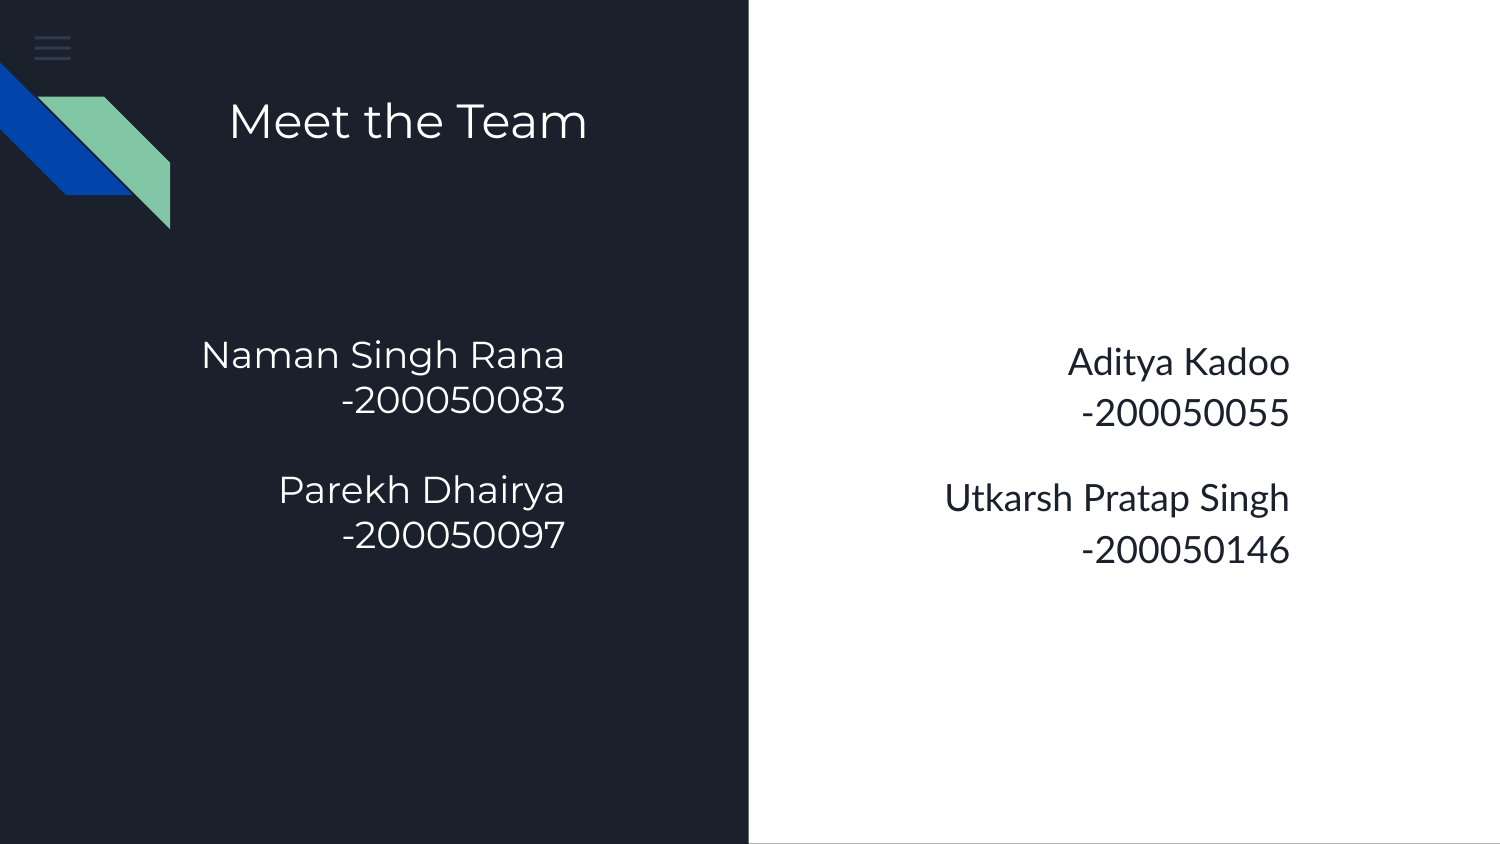

Meet the Team
# Naman Singh Rana
	-200050083

Parekh Dhairya
	-200050097
Aditya Kadoo
-200050055
Utkarsh Pratap Singh
-200050146